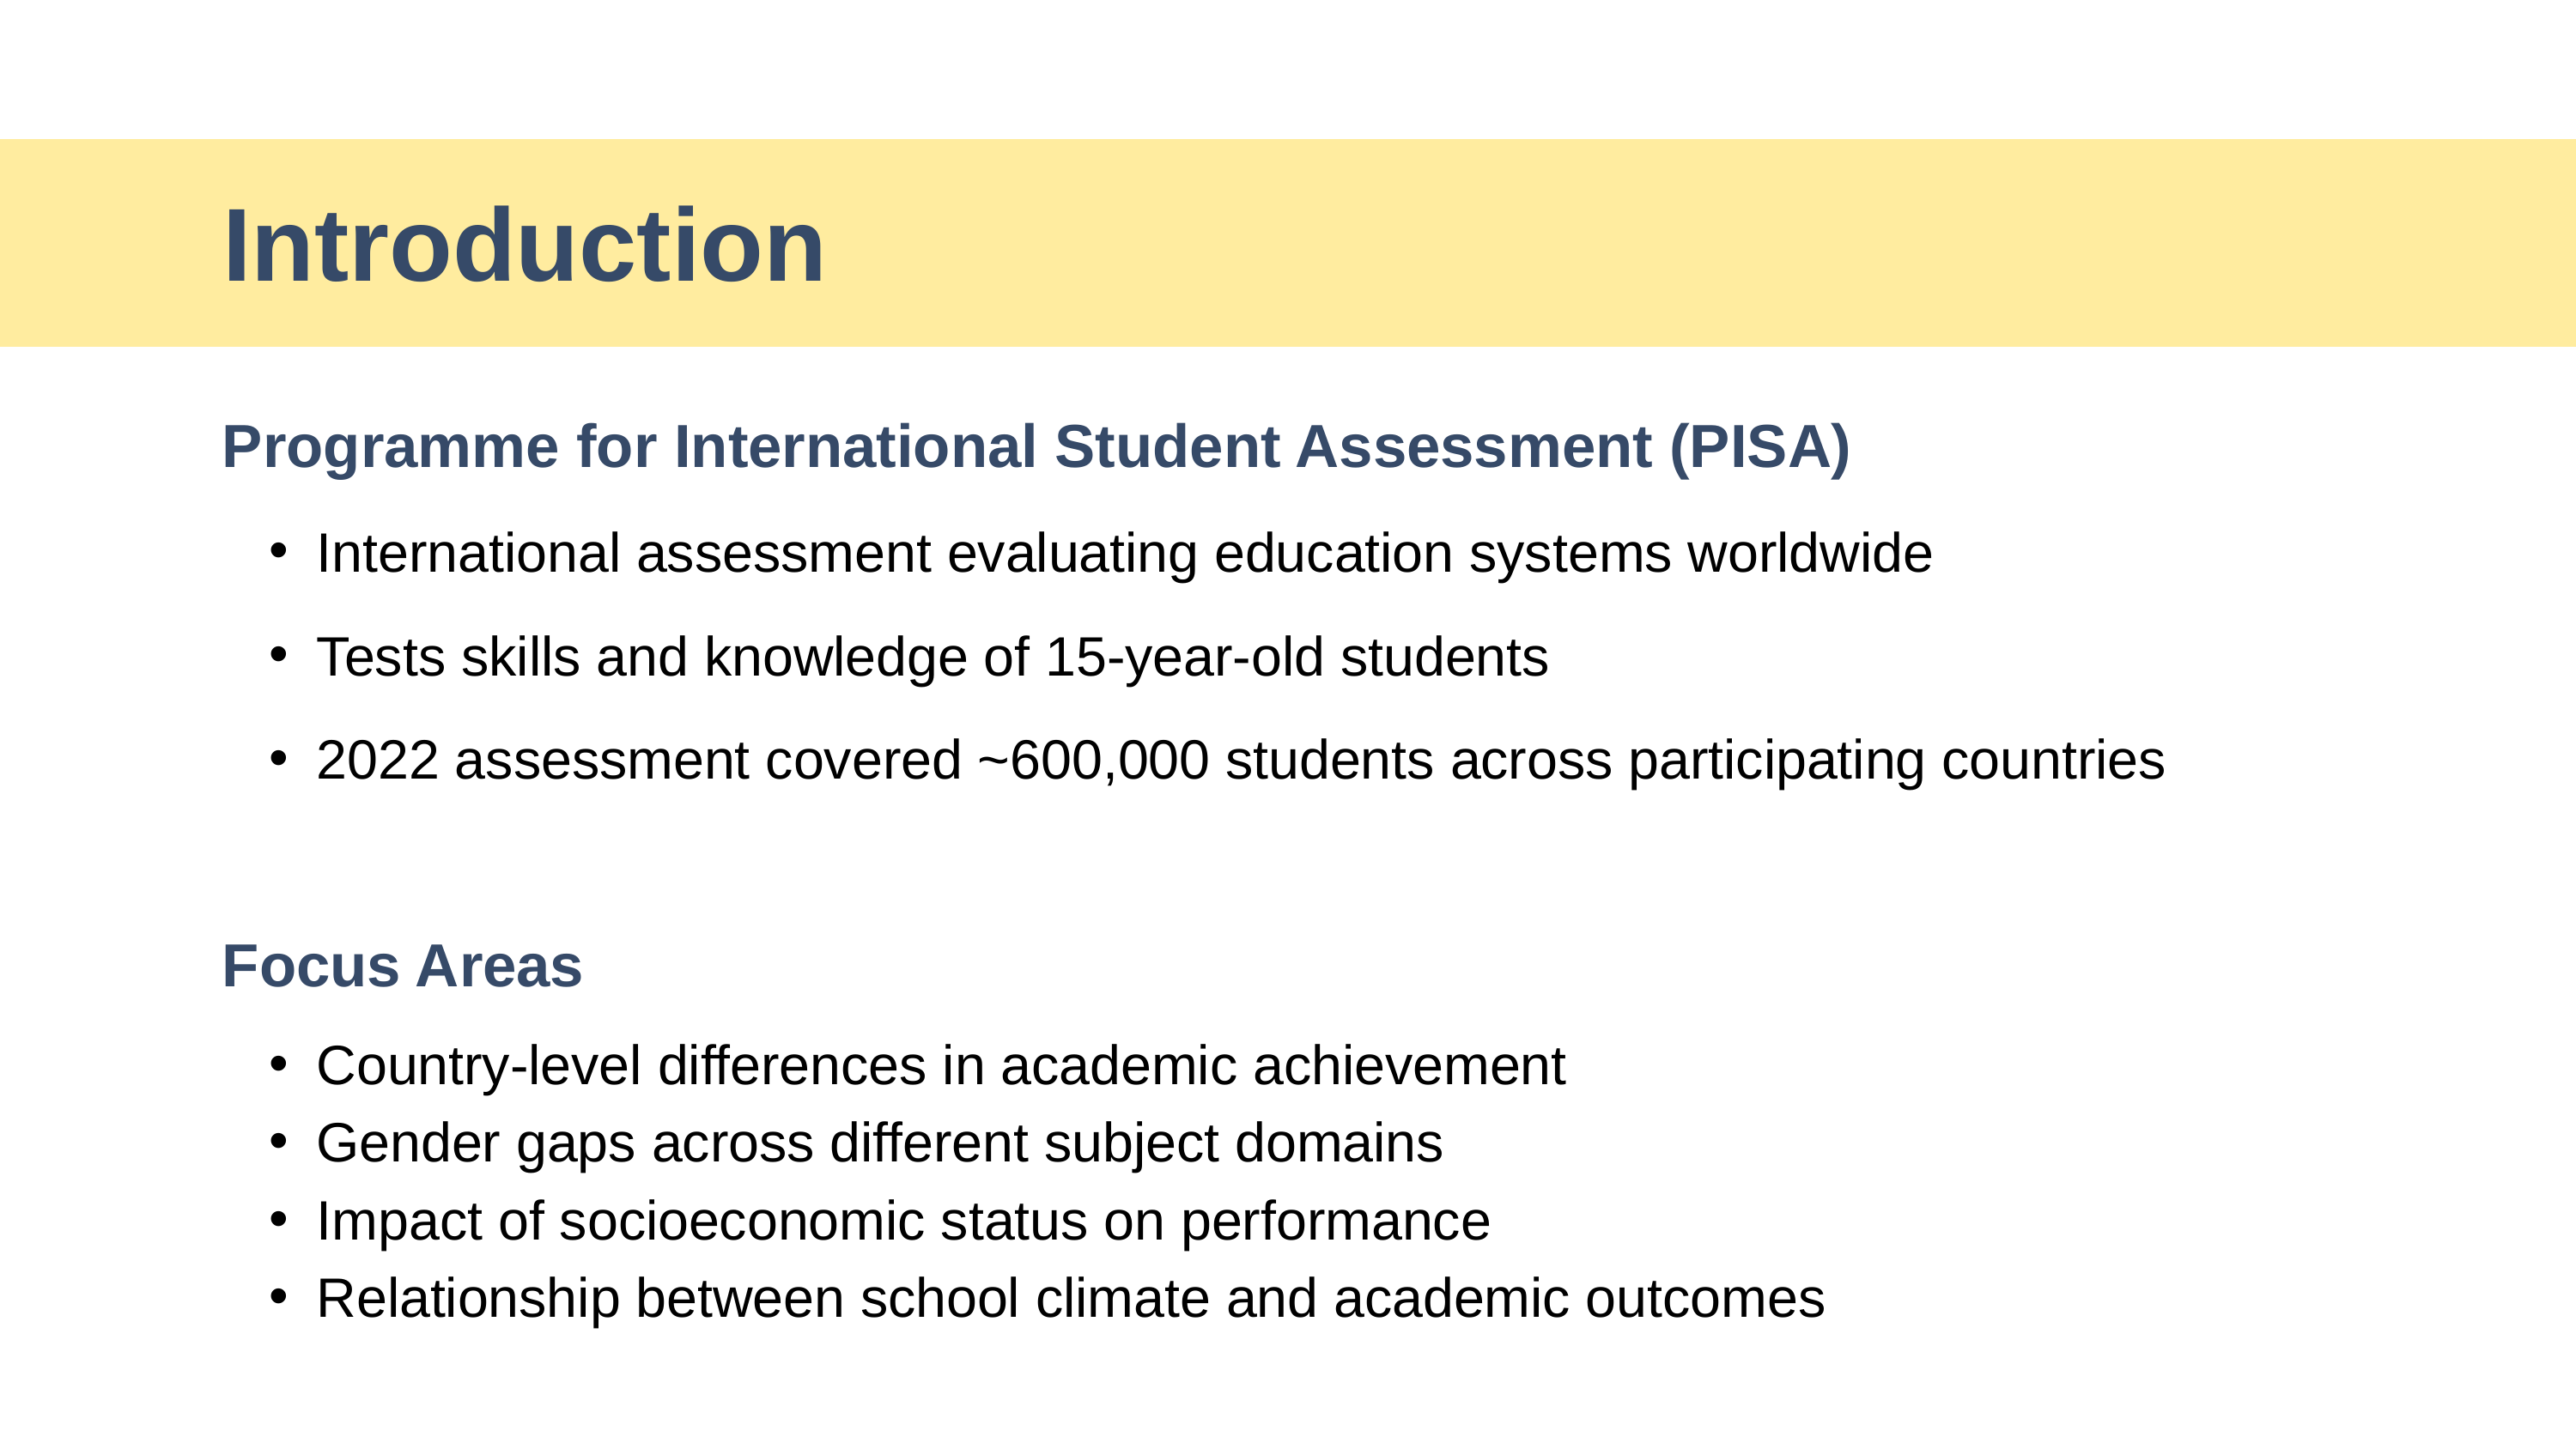

Introduction
Programme for International Student Assessment (PISA)
International assessment evaluating education systems worldwide
Tests skills and knowledge of 15-year-old students
2022 assessment covered ~600,000 students across participating countries
Focus Areas
Country-level differences in academic achievement
Gender gaps across different subject domains
Impact of socioeconomic status on performance
Relationship between school climate and academic outcomes